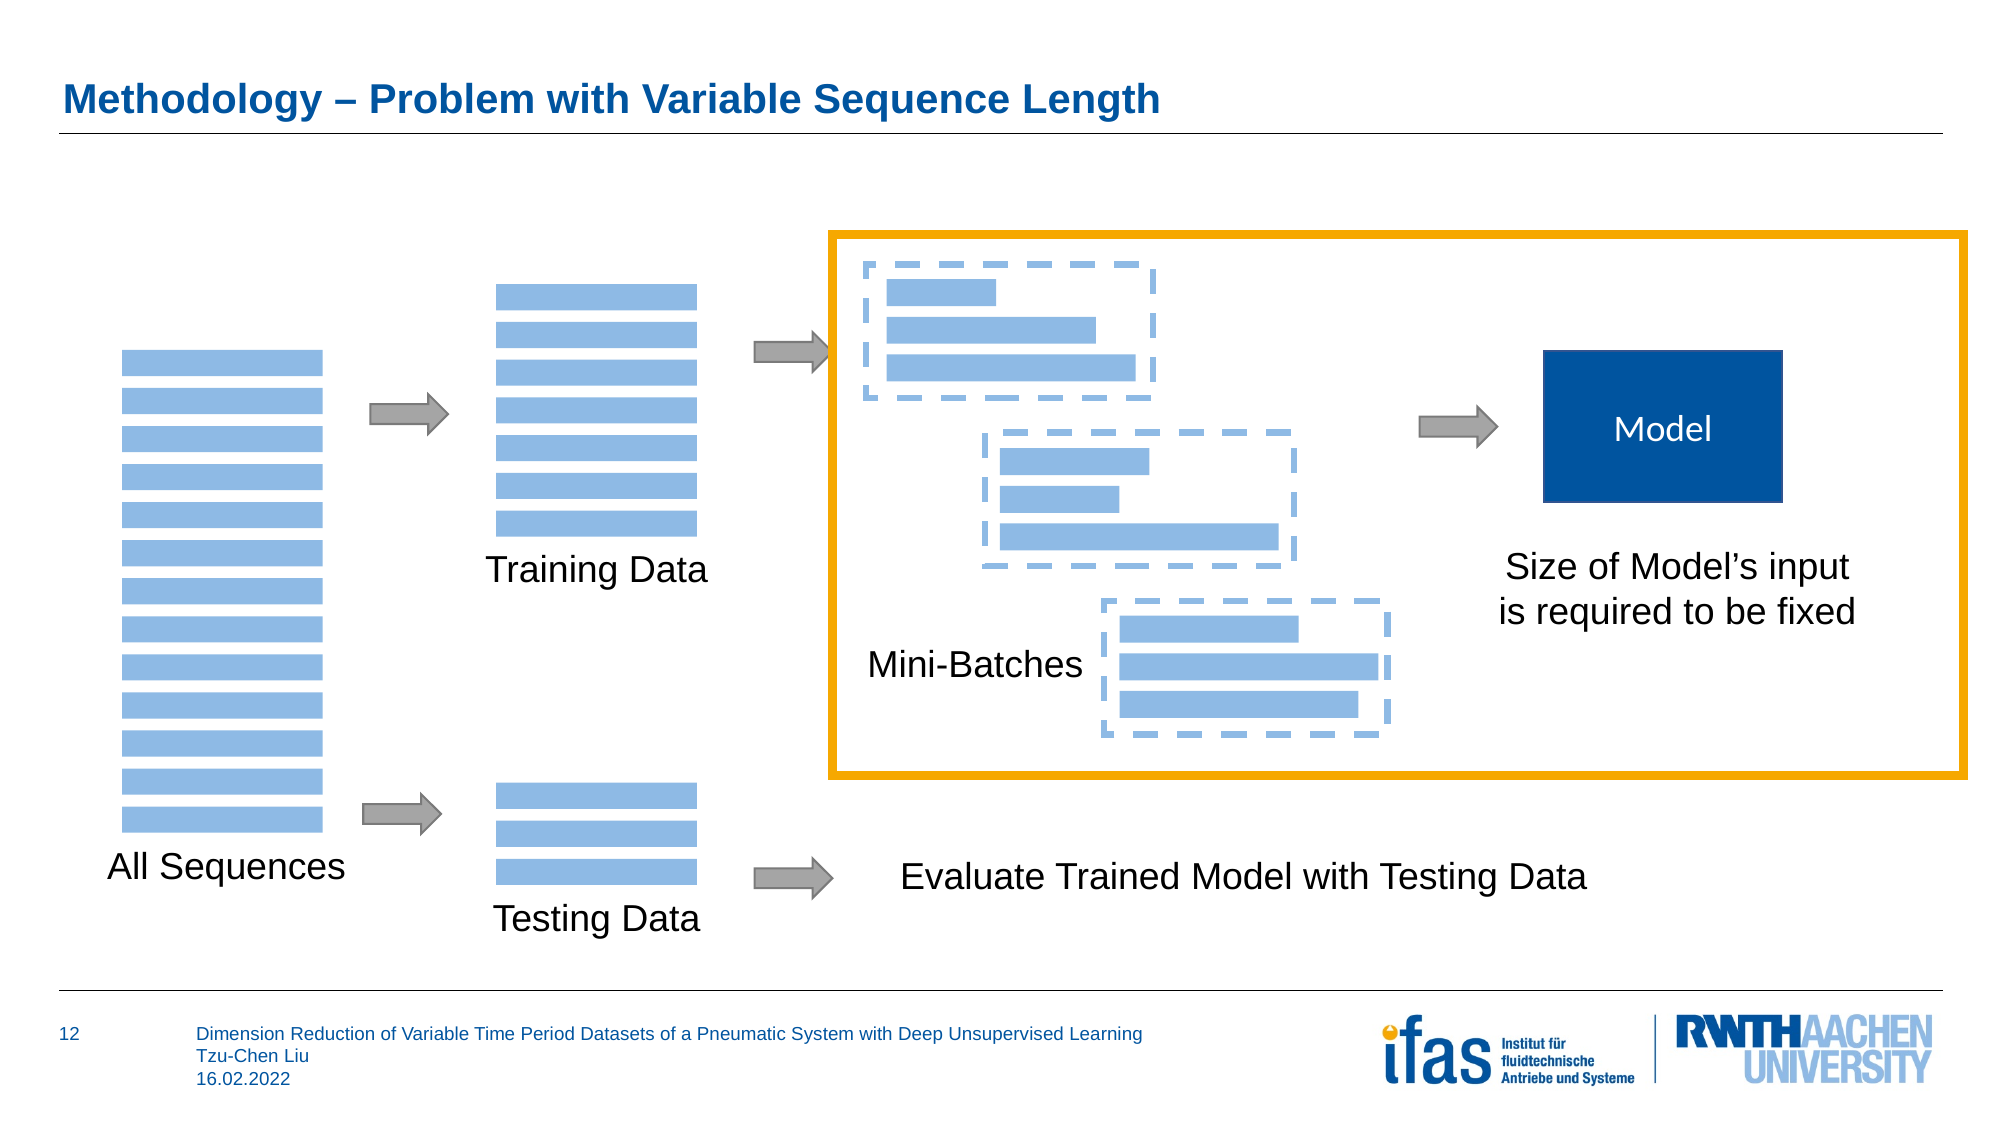

# Methodology – Problem with Variable Sequence Length

Model

Size of Model’s input is required to be fixed
Training Data

Mini-Batches

All Sequences
Evaluate Trained Model with Testing Data

Testing Data